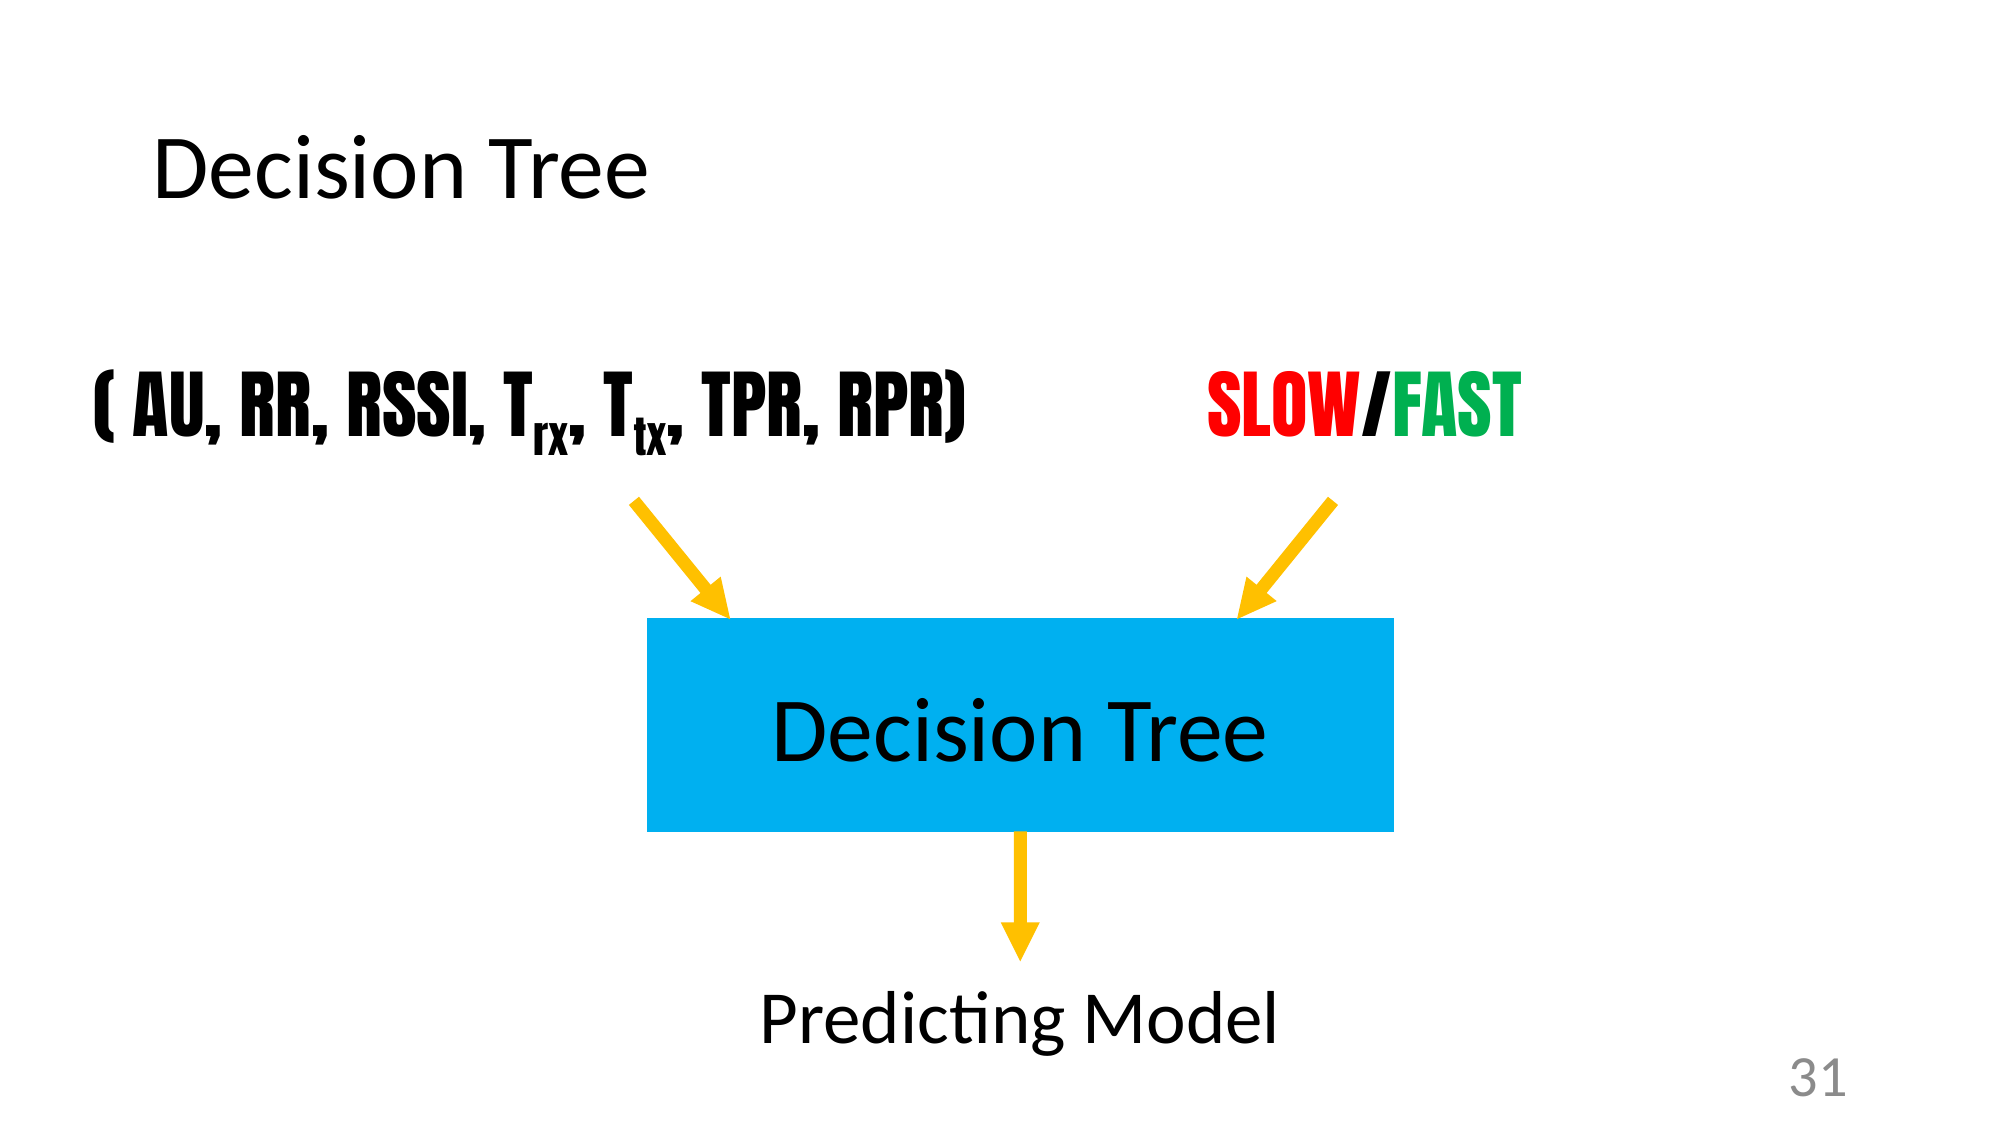

# Decision Tree
( AU, RR, RSSI, Trx, Ttx, TPR, RPR)
SLOW/FAST
Decision Tree
Predicting Model
31